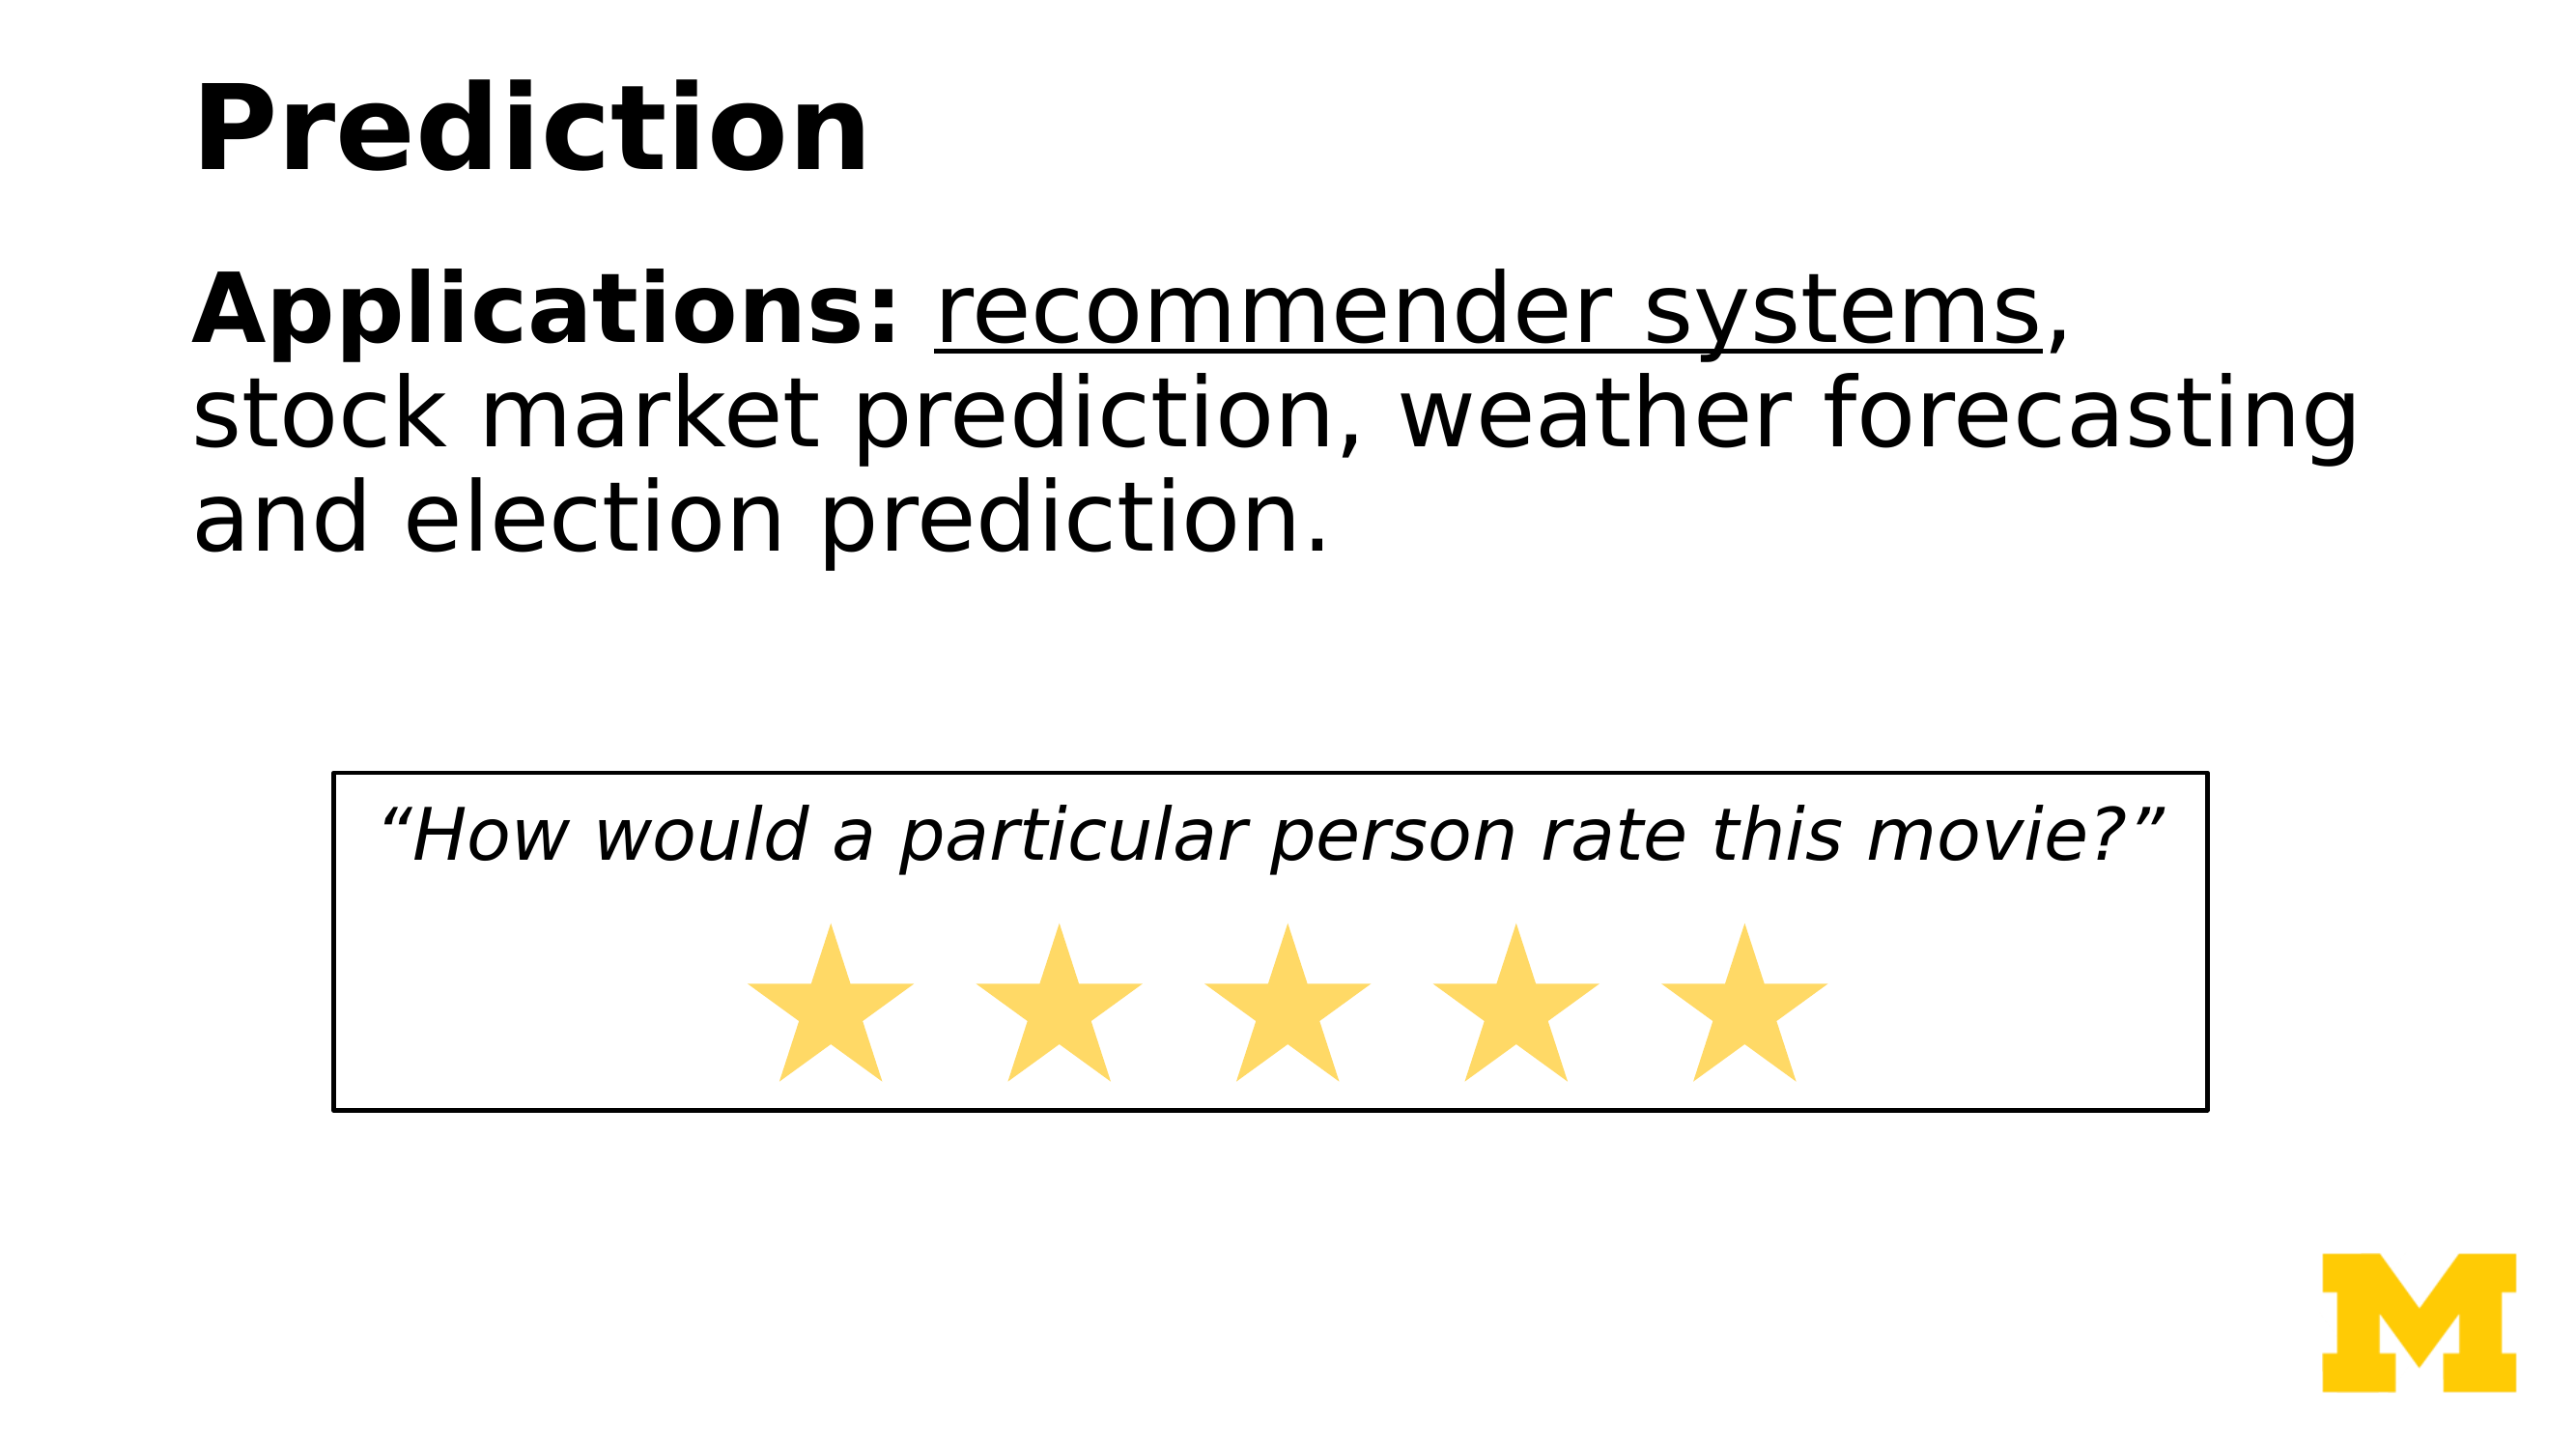

# Prediction
Applications: recommender systems,
stock market prediction, weather forecasting and election prediction.
“How would a particular person rate this movie?”